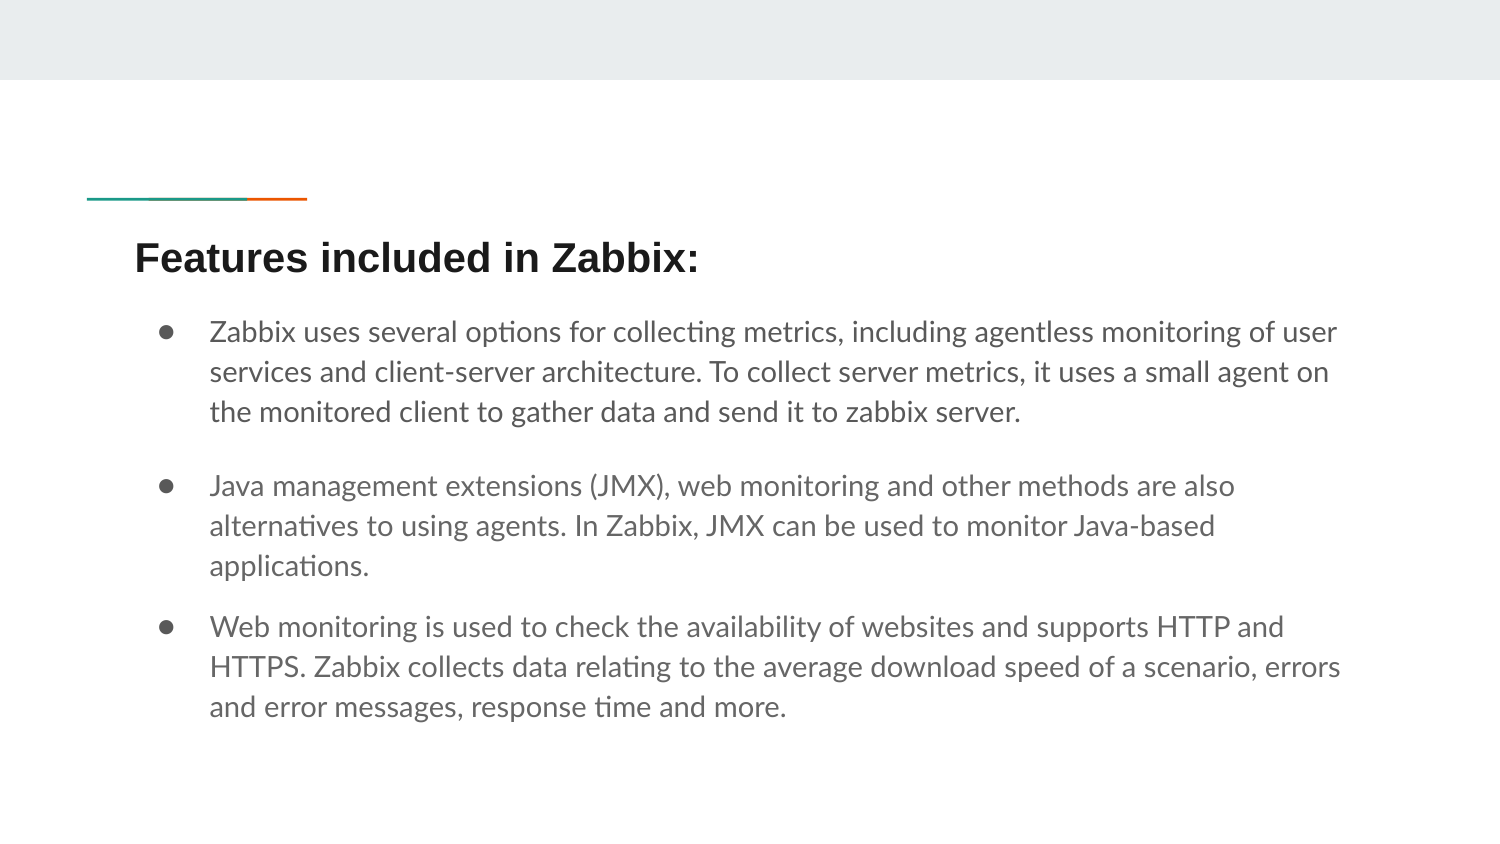

# Features included in Zabbix:
Zabbix uses several options for collecting metrics, including agentless monitoring of user services and client-server architecture. To collect server metrics, it uses a small agent on the monitored client to gather data and send it to zabbix server.
Java management extensions (JMX), web monitoring and other methods are also alternatives to using agents. In Zabbix, JMX can be used to monitor Java-based applications.
Web monitoring is used to check the availability of websites and supports HTTP and HTTPS. Zabbix collects data relating to the average download speed of a scenario, errors and error messages, response time and more.